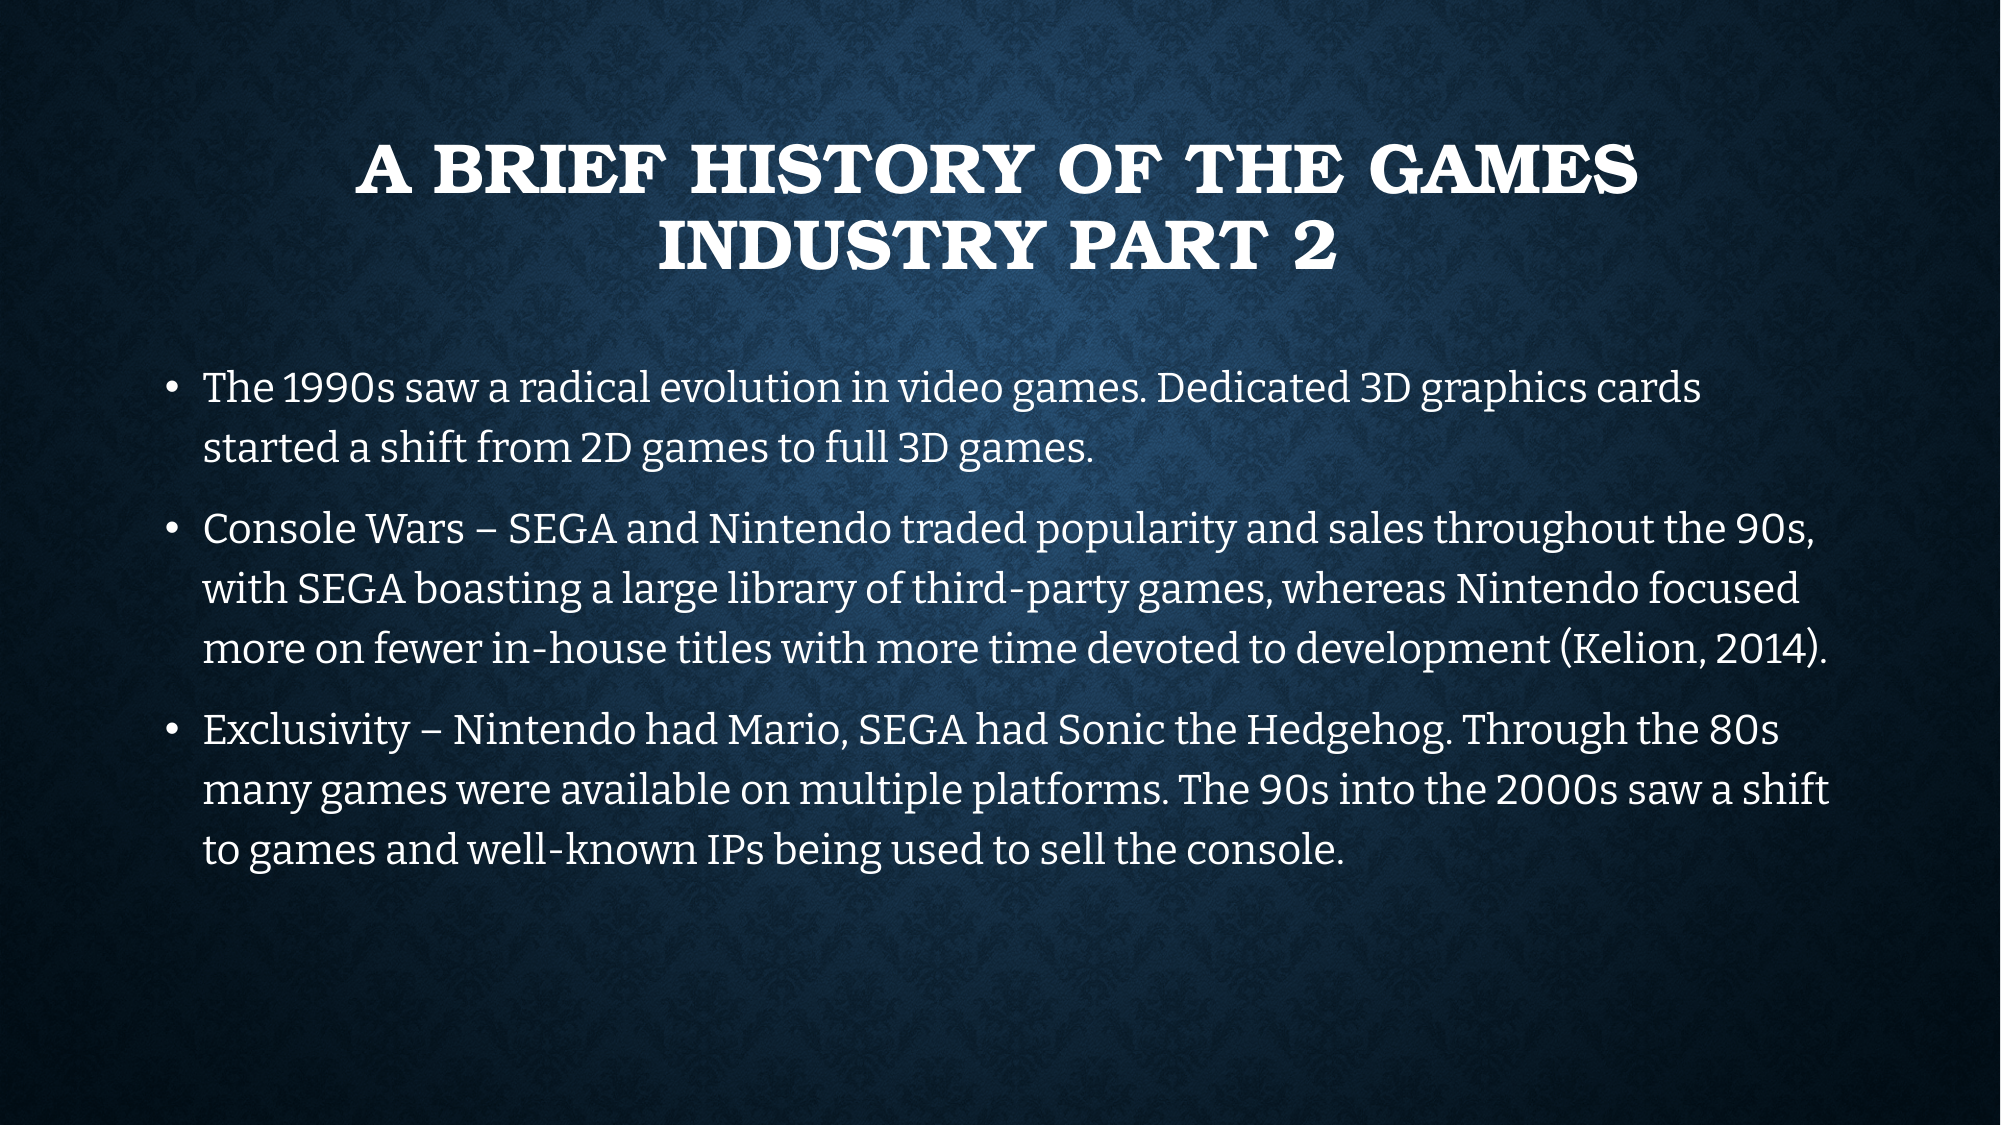

# A Brief History of the Games Industry Part 2
The 1990s saw a radical evolution in video games. Dedicated 3D graphics cards started a shift from 2D games to full 3D games.
Console Wars – SEGA and Nintendo traded popularity and sales throughout the 90s, with SEGA boasting a large library of third-party games, whereas Nintendo focused more on fewer in-house titles with more time devoted to development (Kelion, 2014).
Exclusivity – Nintendo had Mario, SEGA had Sonic the Hedgehog. Through the 80s many games were available on multiple platforms. The 90s into the 2000s saw a shift to games and well-known IPs being used to sell the console.